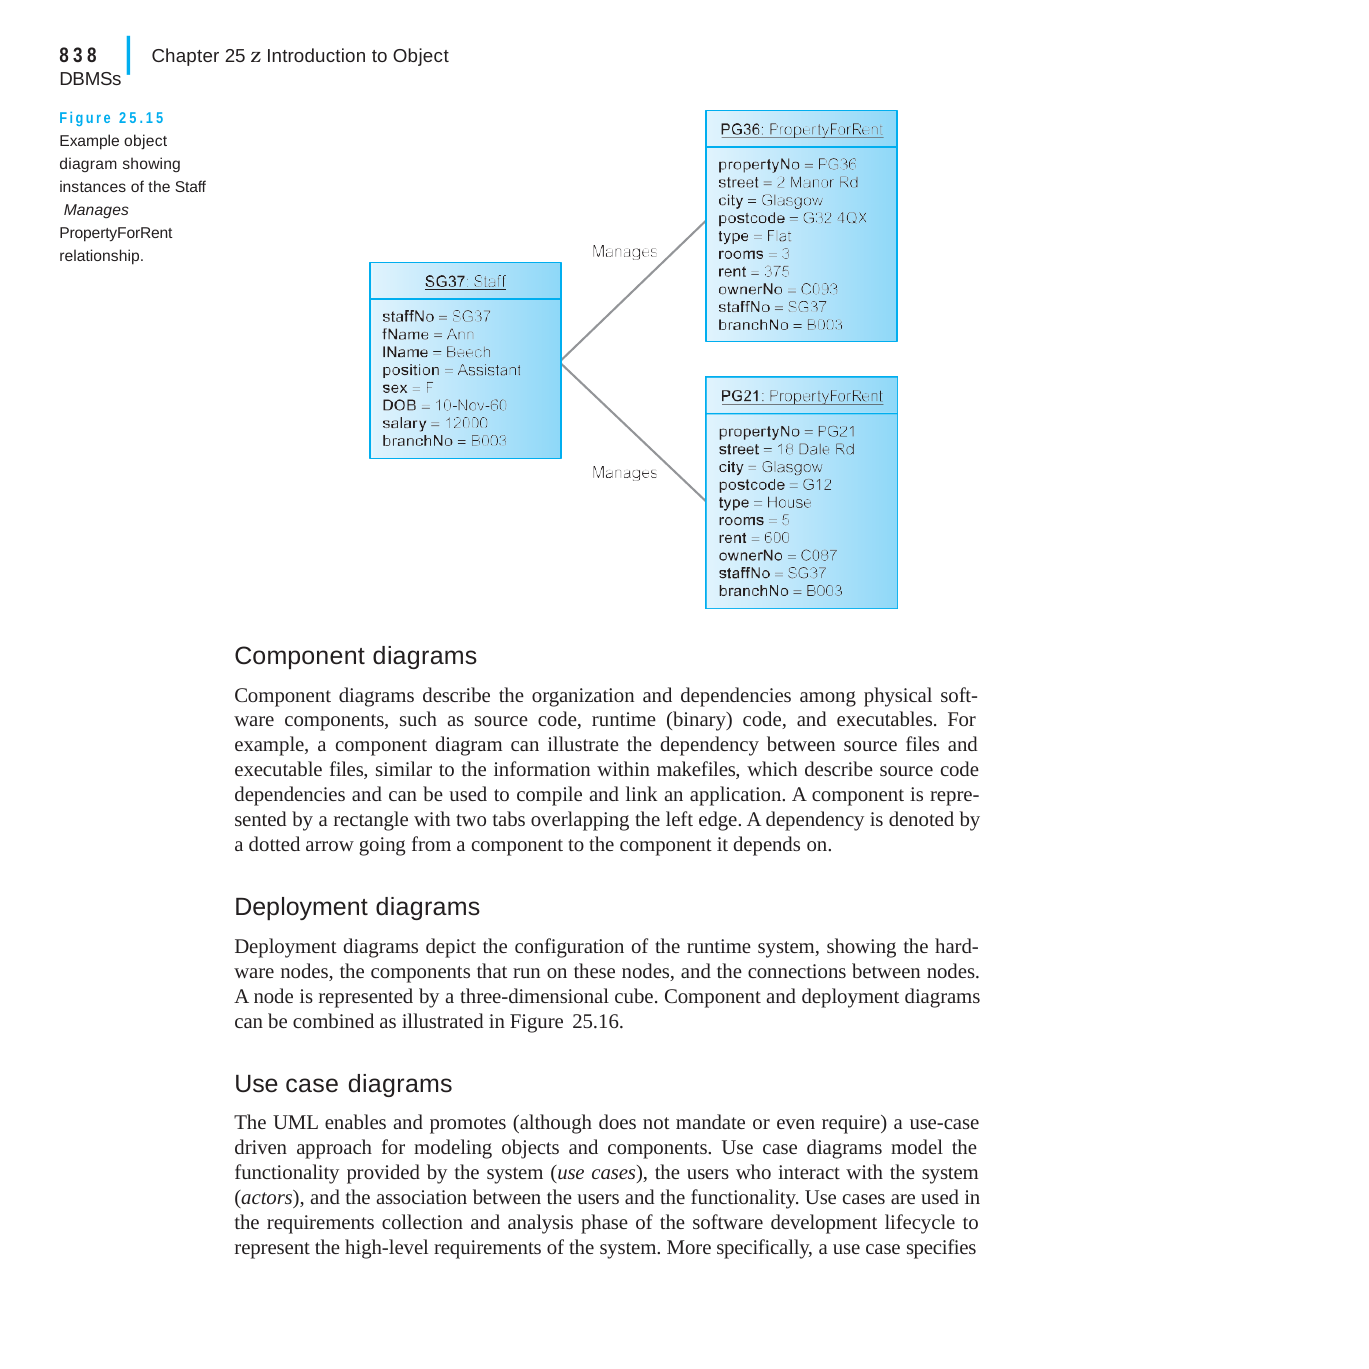

|
838	Chapter 25 z Introduction to Object DBMSs
Figure 25.15  Example object  diagram showing  instances of the Staff  Manages  PropertyForRent  relationship.

Component diagrams
Component diagrams describe the organization and dependencies among physical soft-  ware components, such as source code, runtime (binary) code, and executables. For  example, a component diagram can illustrate the dependency between source files and  executable files, similar to the information within makefiles, which describe source code  dependencies and can be used to compile and link an application. A component is repre-  sented by a rectangle with two tabs overlapping the left edge. A dependency is denoted by  a dotted arrow going from a component to the component it depends on.

Deployment diagrams
Deployment diagrams depict the configuration of the runtime system, showing the hard-  ware nodes, the components that run on these nodes, and the connections between nodes.  A node is represented by a three-dimensional cube. Component and deployment diagrams  can be combined as illustrated in Figure 25.16.

Use case diagrams
The UML enables and promotes (although does not mandate or even require) a use-case  driven approach for modeling objects and components. Use case diagrams model the  functionality provided by the system (use cases), the users who interact with the system  (actors), and the association between the users and the functionality. Use cases are used in  the requirements collection and analysis phase of the software development lifecycle to  represent the high-level requirements of the system. More specifically, a use case specifies